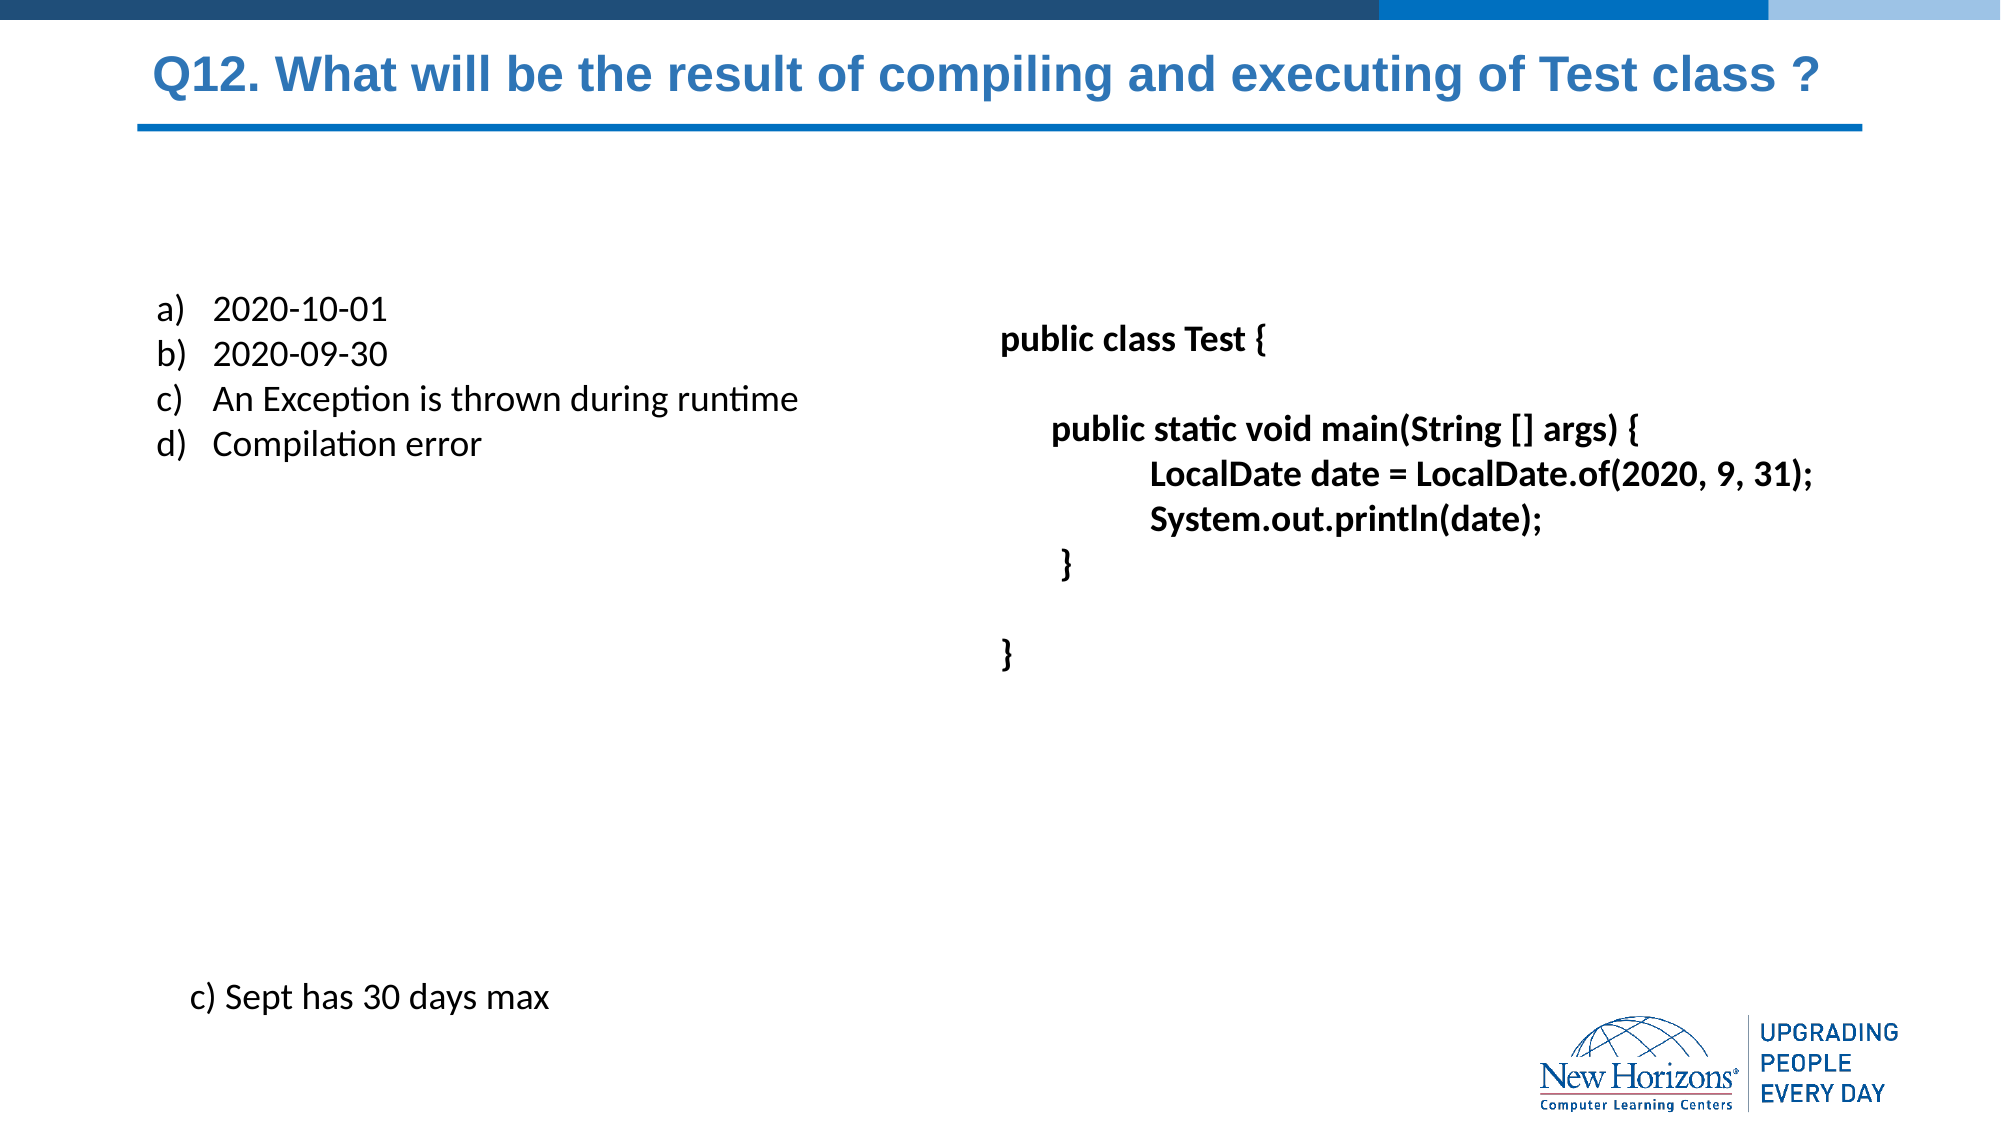

# Q12. What will be the result of compiling and executing of Test class ?
2020-10-01
2020-09-30
An Exception is thrown during runtime
Compilation error
public class Test {

      public static void main(String [] args) {
	LocalDate date = LocalDate.of(2020, 9, 31);
	System.out.println(date);
       }

}

c) Sept has 30 days max